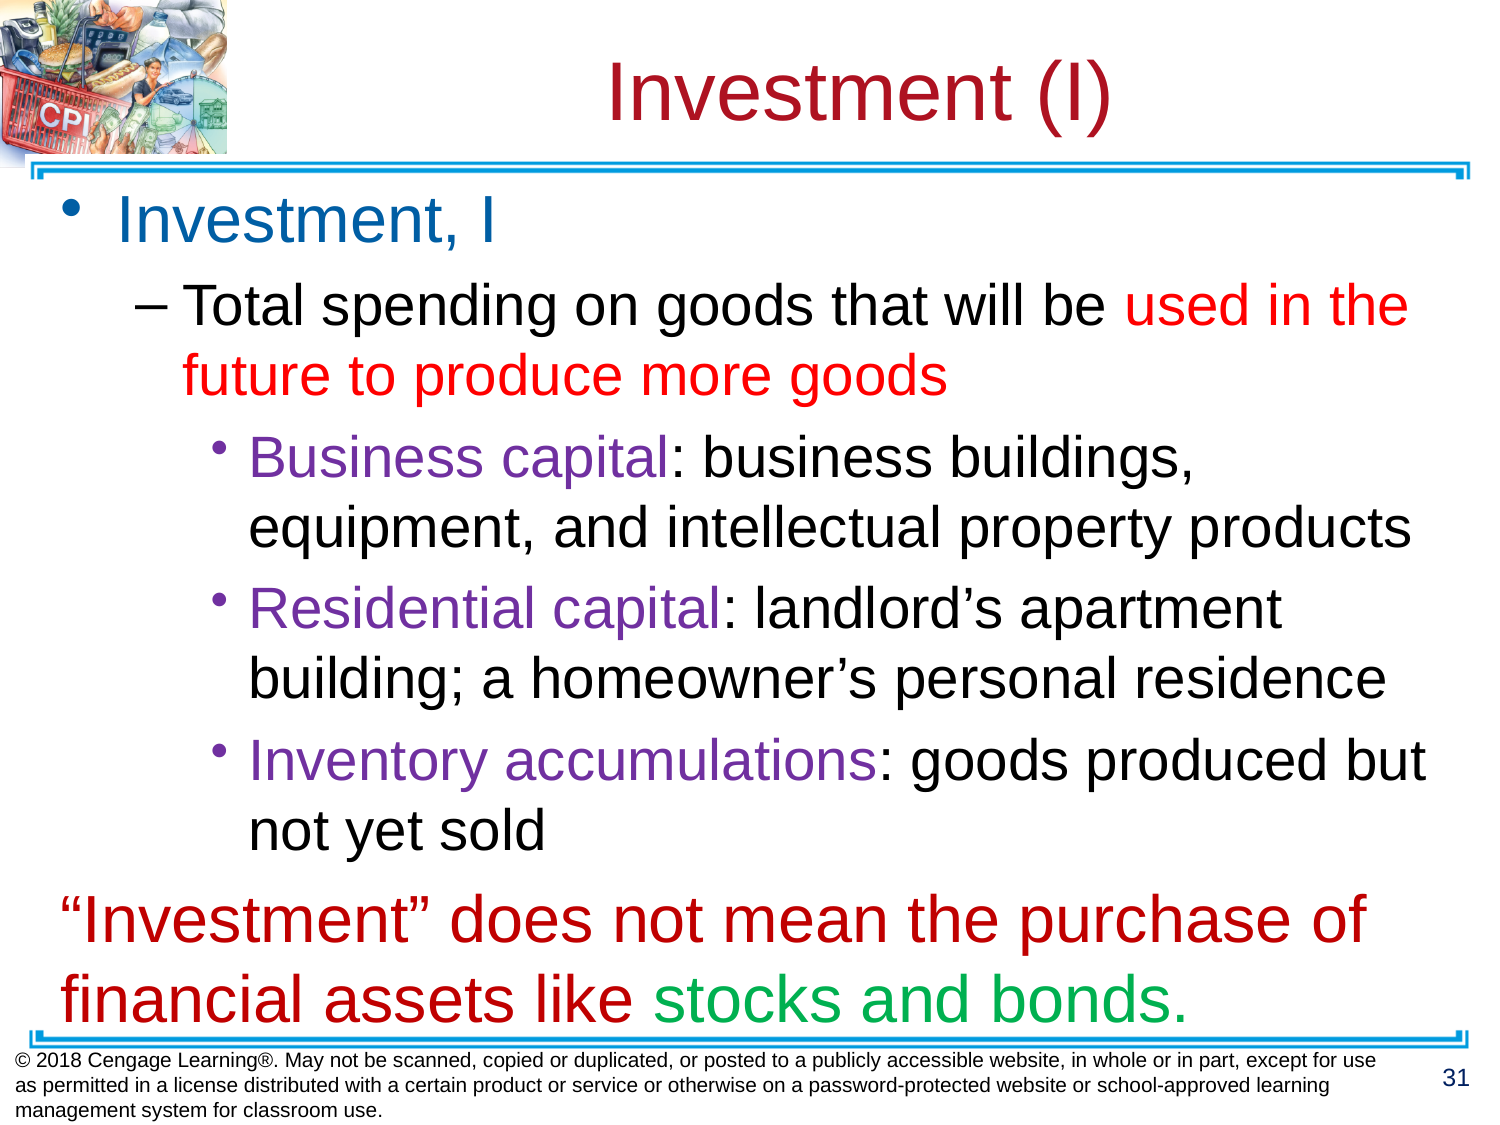

# Investment (I)
Investment, I
Total spending on goods that will be used in the future to produce more goods
Business capital: business buildings, equipment, and intellectual property products
Residential capital: landlord’s apartment building; a homeowner’s personal residence
Inventory accumulations: goods produced but not yet sold
“Investment” does not mean the purchase of financial assets like stocks and bonds.

© 2018 Cengage Learning®. May not be scanned, copied or duplicated, or posted to a publicly accessible website, in whole or in part, except for use as permitted in a license distributed with a certain product or service or otherwise on a password-protected website or school-approved learning management system for classroom use.
31